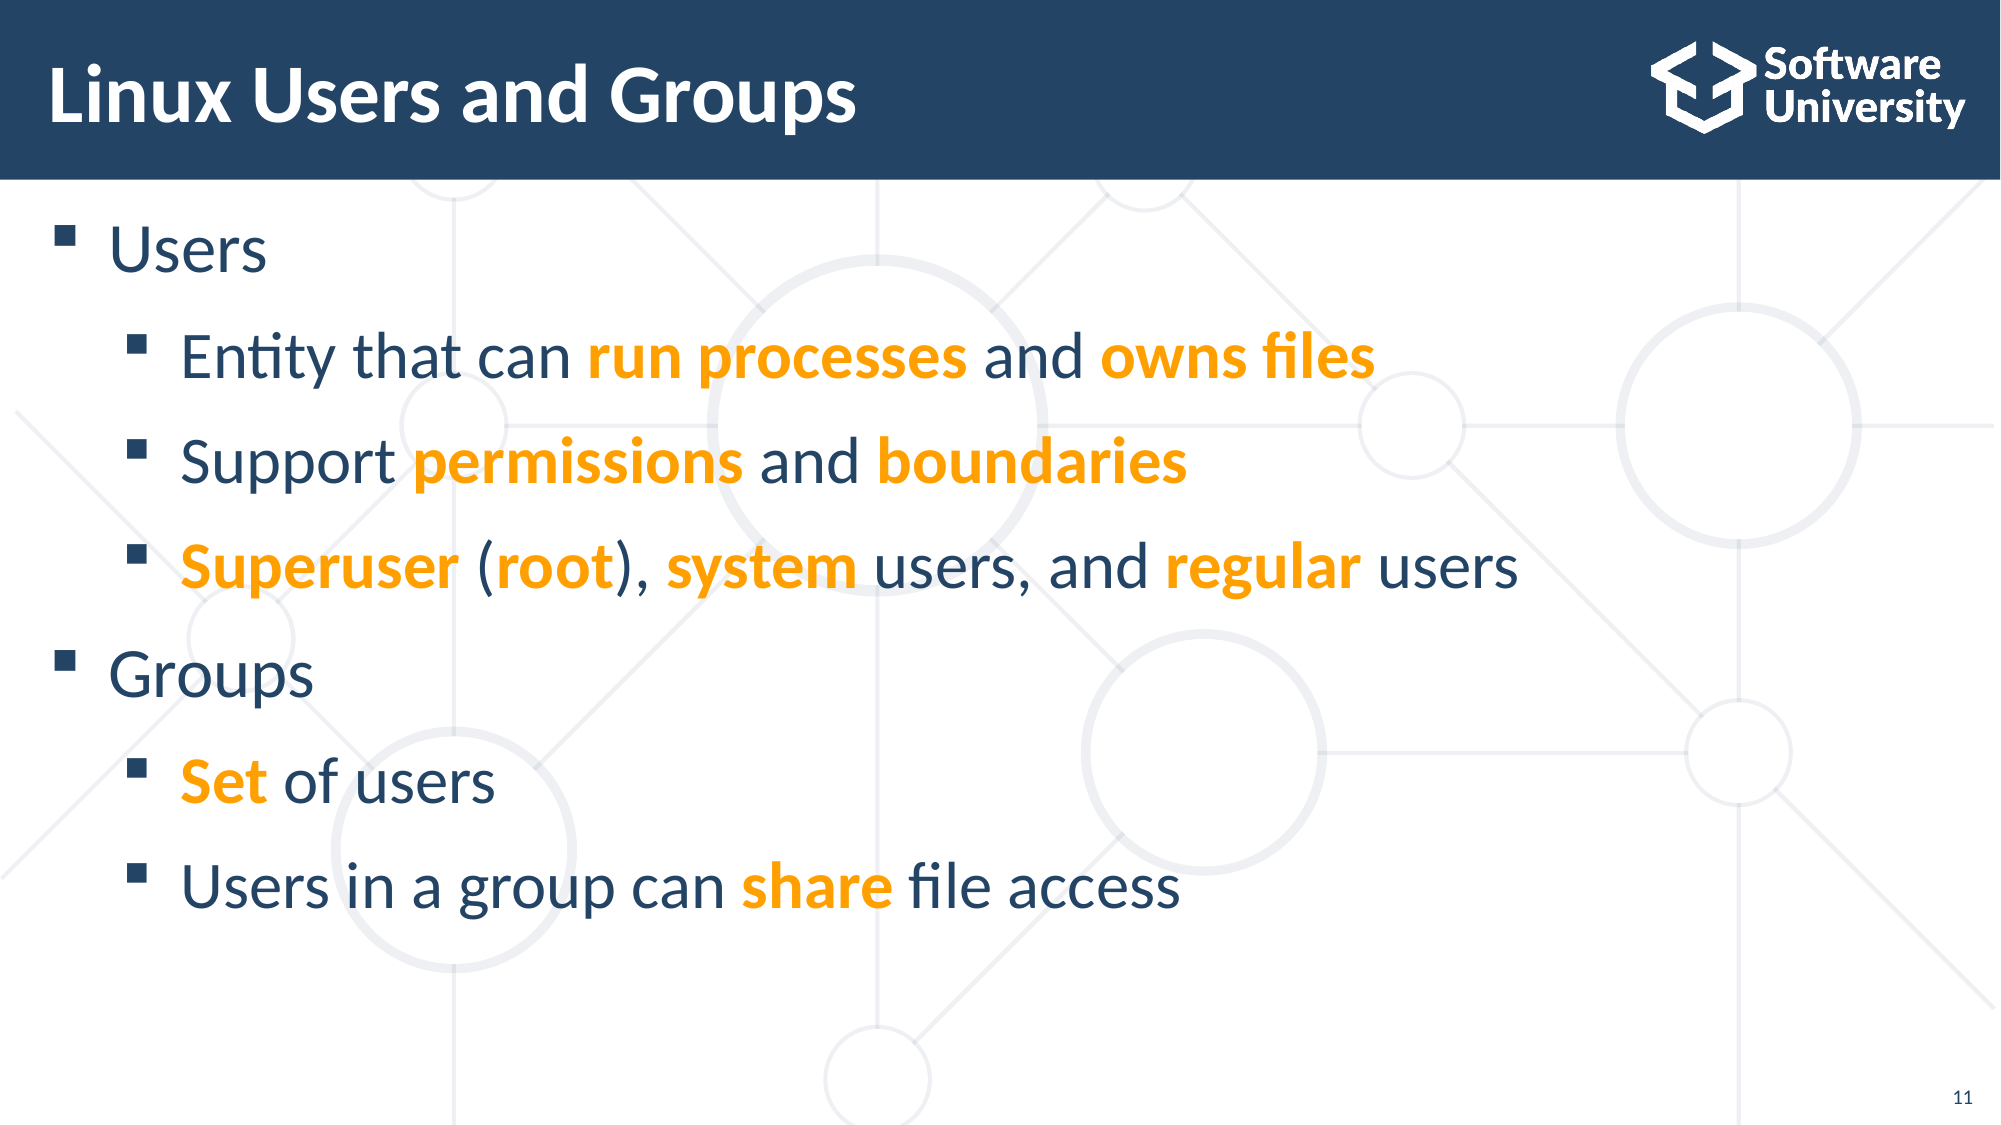

# Linux Users and Groups
Users
Entity that can run processes and owns files
Support permissions and boundaries
Superuser (root), system users, and regular users
Groups
Set of users
Users in a group can share file access
11